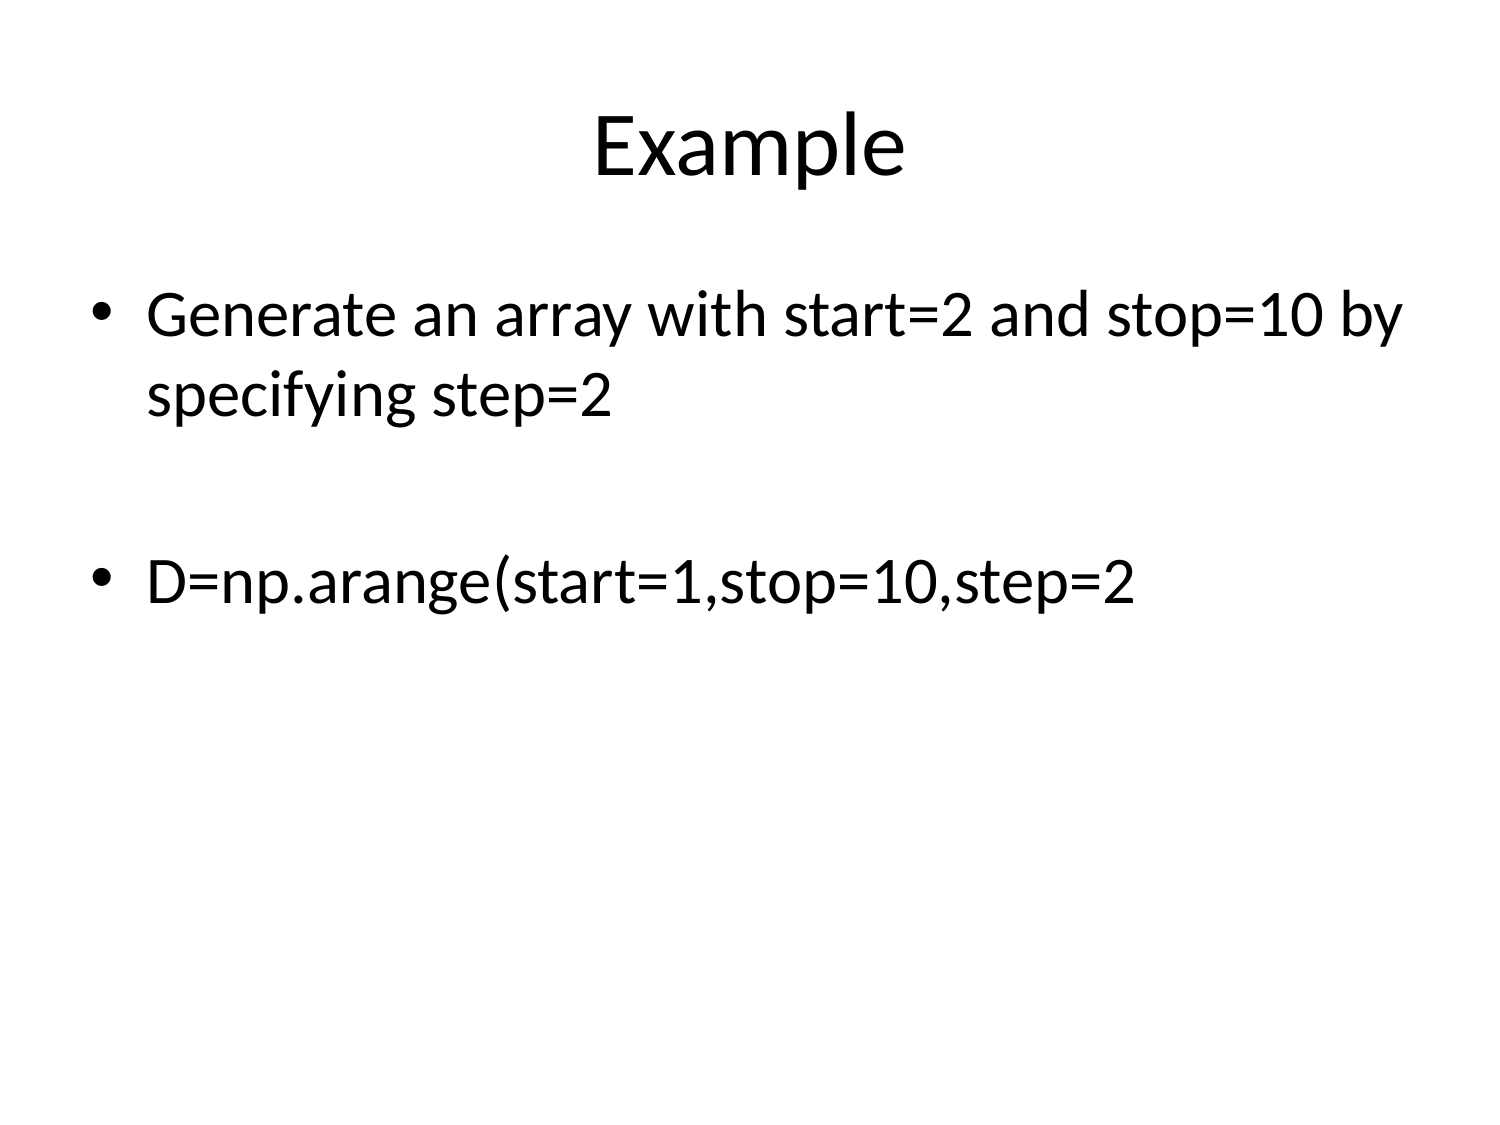

# Example
Generate an array with start=2 and stop=10 by specifying step=2

D=np.arange(start=1,stop=10,step=2